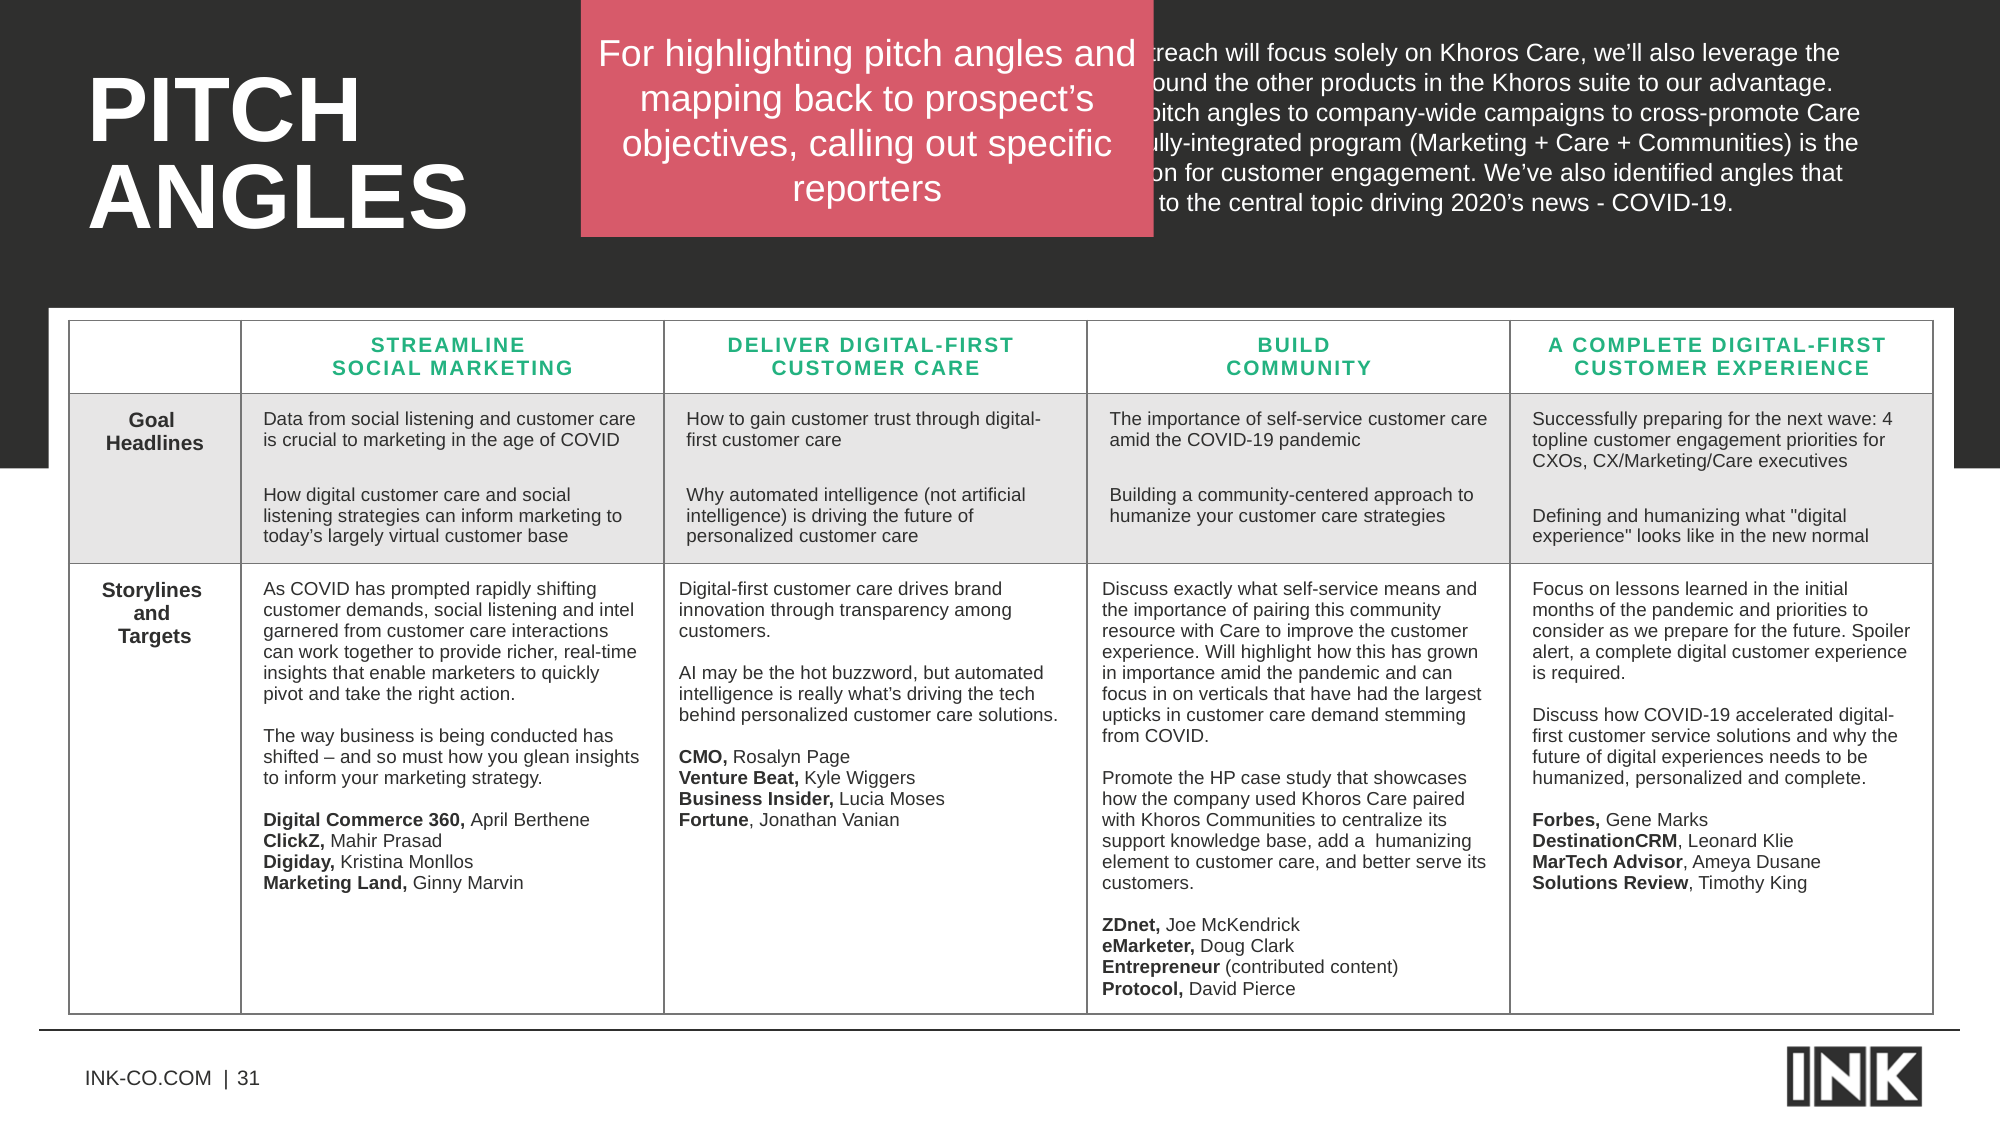

For highlighting pitch angles and mapping back to prospect’s objectives, calling out specific reporters
While part of our outreach will focus solely on Khoros Care, we’ll also leverage the brand awareness around the other products in the Khoros suite to our advantage. We’ve mapped our pitch angles to company-wide campaigns to cross-promote Care and convey why a fully-integrated program (Marketing + Care + Communities) is the most effective solution for customer engagement. We’ve also identified angles that can tie Khoros Care to the central topic driving 2020’s news - COVID-19.
# Pitch angles
|  | STREAMLINE SOCIAL MARKETING | DELIVER DIGITAL-FIRST CUSTOMER CARE | BUILD COMMUNITY | A COMPLETE DIGITAL-FIRST CUSTOMER EXPERIENCE |
| --- | --- | --- | --- | --- |
| Goal Headlines | Data from social listening and customer care is crucial to marketing in the age of COVID How digital customer care and social listening strategies can inform marketing to today’s largely virtual customer base | How to gain customer trust through digital-first customer care  Why automated intelligence (not artificial intelligence) is driving the future of personalized customer care | The importance of self-service customer care amid the COVID-19 pandemic  Building a community-centered approach to humanize your customer care strategies | Successfully preparing for the next wave: 4 topline customer engagement priorities for CXOs, CX/Marketing/Care executives  Defining and humanizing what "digital experience" looks like in the new normal |
| Storylines and Targets | As COVID has prompted rapidly shifting customer demands, social listening and intel garnered from customer care interactions can work together to provide richer, real-time insights that enable marketers to quickly pivot and take the right action. The way business is being conducted has shifted – and so must how you glean insights to inform your marketing strategy. Digital Commerce 360, April Berthene ClickZ, Mahir Prasad Digiday, Kristina Monllos Marketing Land, Ginny Marvin | Digital-first customer care drives brand innovation through transparency among customers. AI may be the hot buzzword, but automated intelligence is really what’s driving the tech behind personalized customer care solutions. CMO, Rosalyn Page Venture Beat, Kyle Wiggers Business Insider, Lucia Moses Fortune, Jonathan Vanian | Discuss exactly what self-service means and the importance of pairing this community resource with Care to improve the customer experience. Will highlight how this has grown in importance amid the pandemic and can focus in on verticals that have had the largest upticks in customer care demand stemming from COVID. Promote the HP case study that showcases how the company used Khoros Care paired with Khoros Communities to centralize its support knowledge base, add a humanizing element to customer care, and better serve its customers. ZDnet, Joe McKendrick  eMarketer, Doug Clark Entrepreneur (contributed content)  Protocol, David Pierce | Focus on lessons learned in the initial months of the pandemic and priorities to consider as we prepare for the future. Spoiler alert, a complete digital customer experience is required. Discuss how COVID-19 accelerated digital-first customer service solutions and why the future of digital experiences needs to be humanized, personalized and complete. Forbes, Gene Marks DestinationCRM, Leonard Klie MarTech Advisor, Ameya Dusane Solutions Review, Timothy King |
INK-CO.COM  |
31